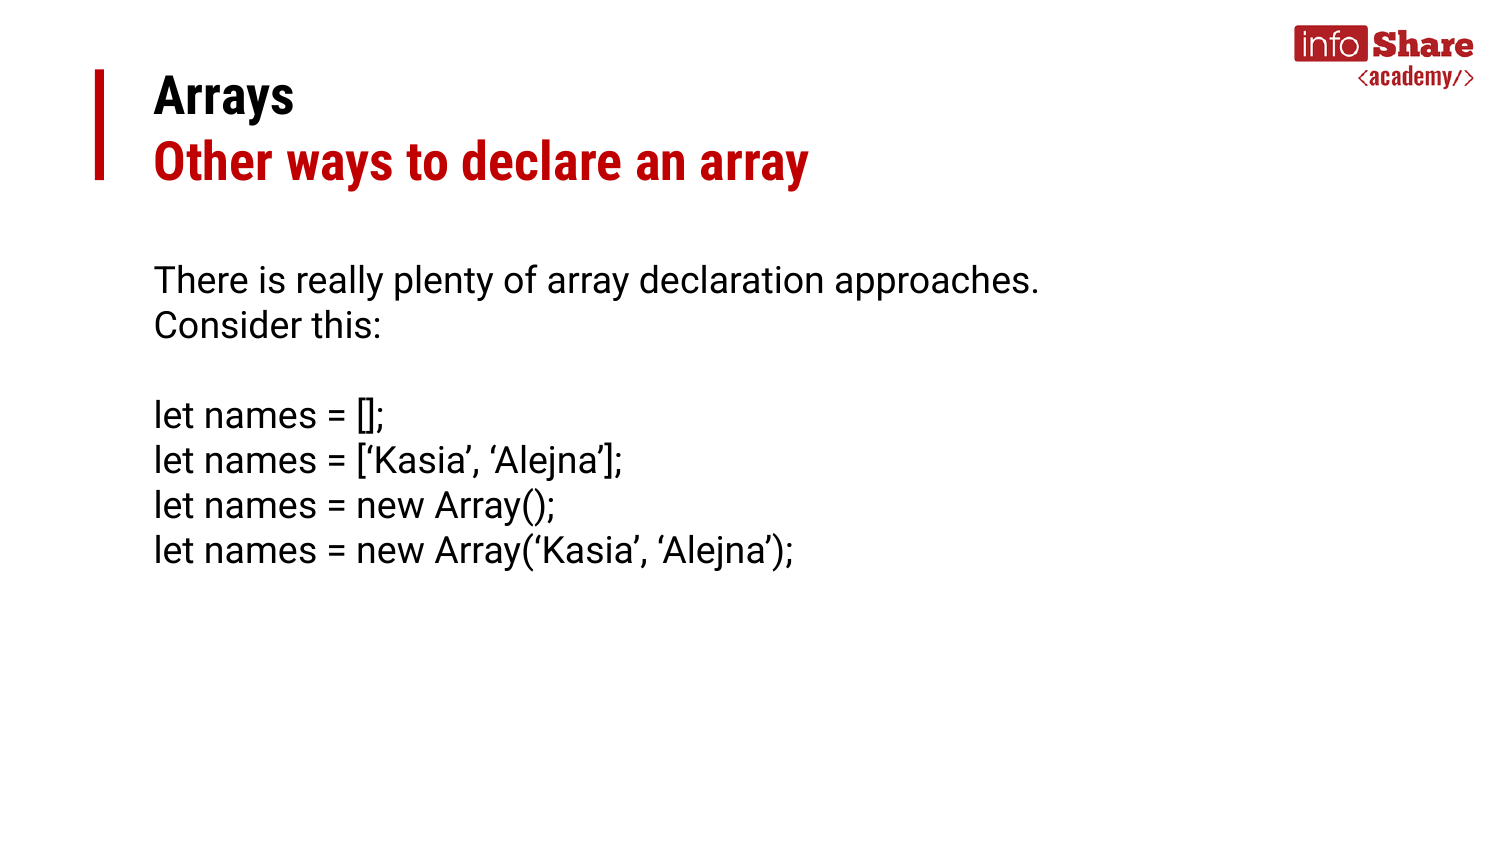

# Arrays
Other ways to declare an array
There is really plenty of array declaration approaches.
Consider this:
let names = [];
let names = [‘Kasia’, ‘Alejna’];
let names = new Array();
let names = new Array(‘Kasia’, ‘Alejna’);